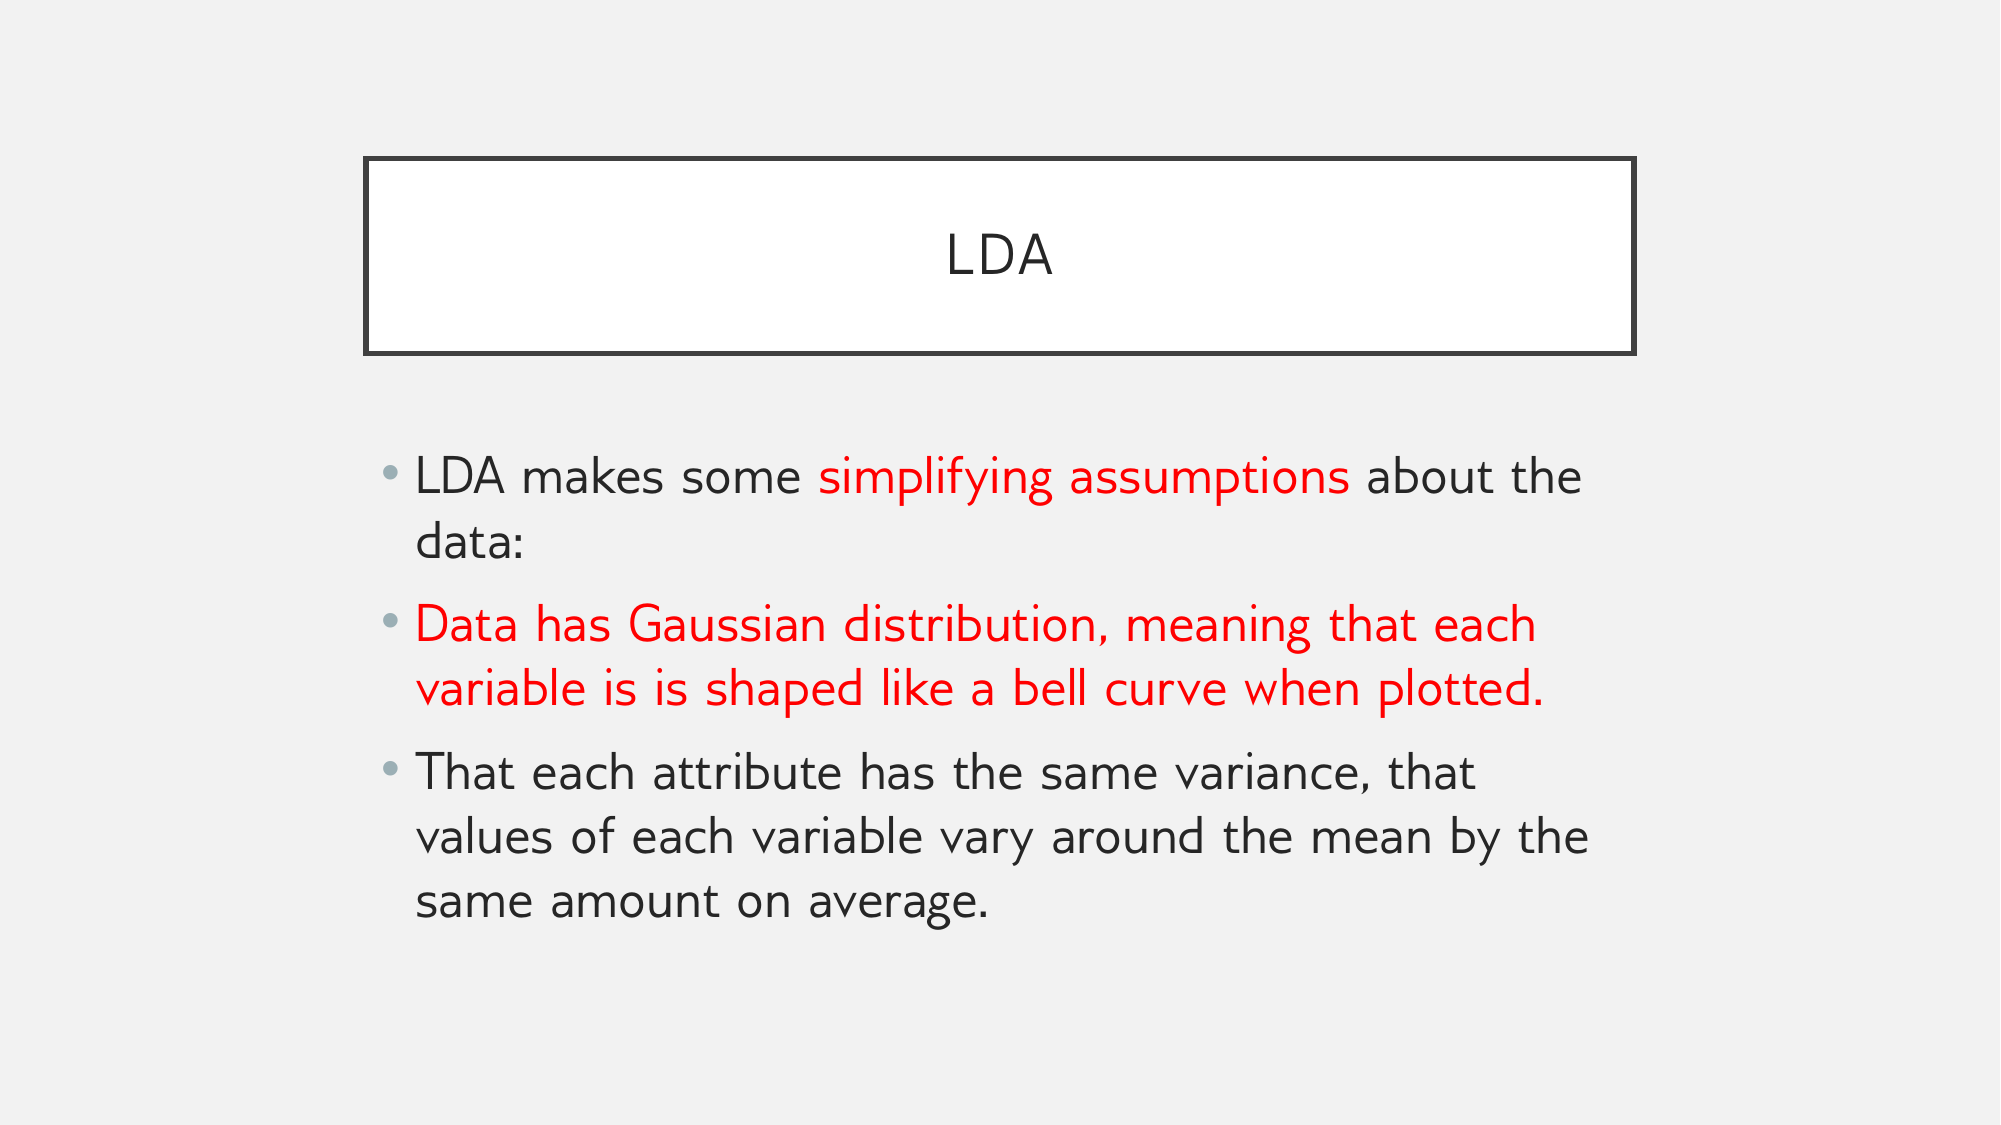

# LDA
LDA makes some simplifying assumptions about the data:
Data has Gaussian distribution, meaning that each variable is is shaped like a bell curve when plotted.
That each attribute has the same variance, that values of each variable vary around the mean by the same amount on average.